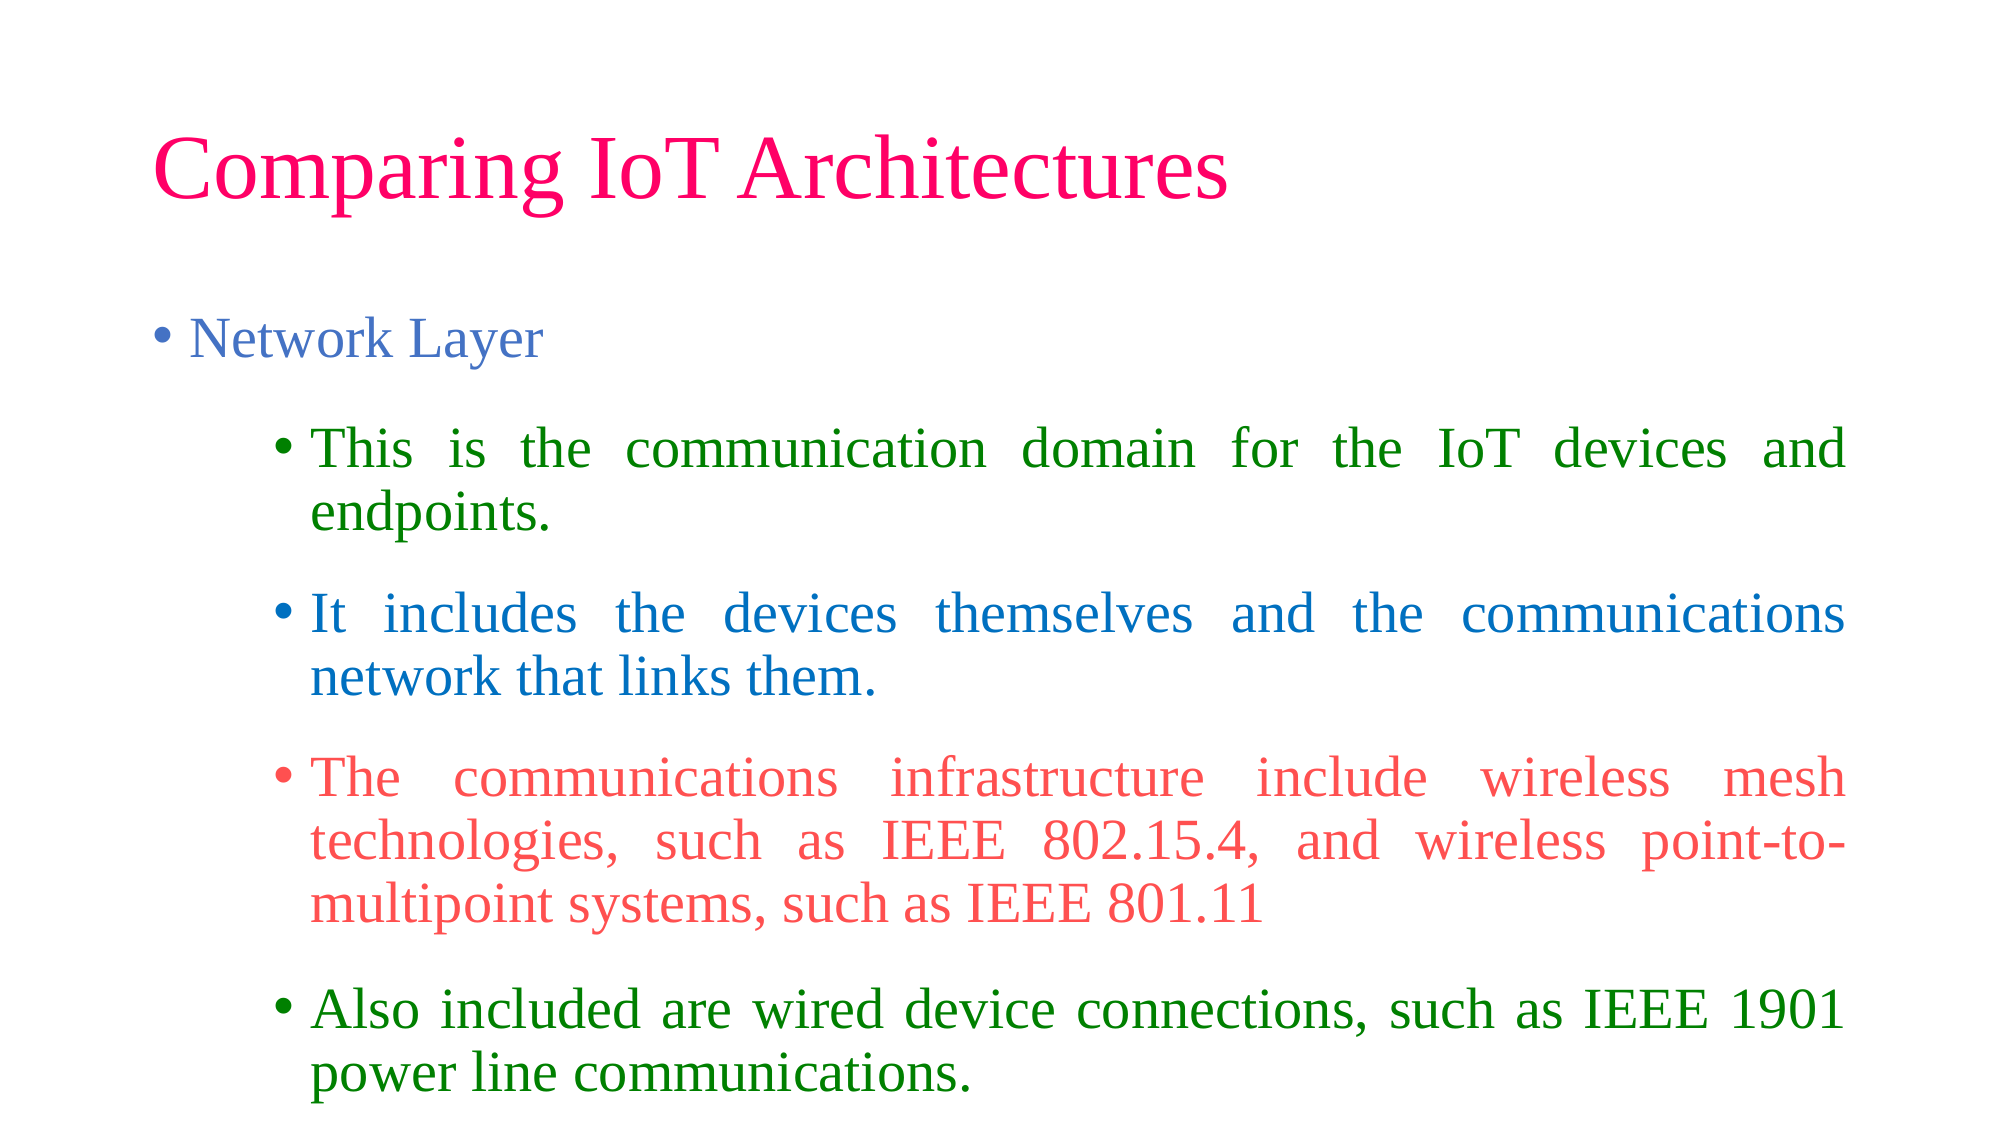

# Comparing IoT Architectures
Network Layer
This is the communication domain for the IoT devices and endpoints.
It includes the devices themselves and the communications network that links them.
The communications infrastructure include wireless mesh technologies, such as IEEE 802.15.4, and wireless point-to-multipoint systems, such as IEEE 801.11
Also included are wired device connections, such as IEEE 1901 power line communications.